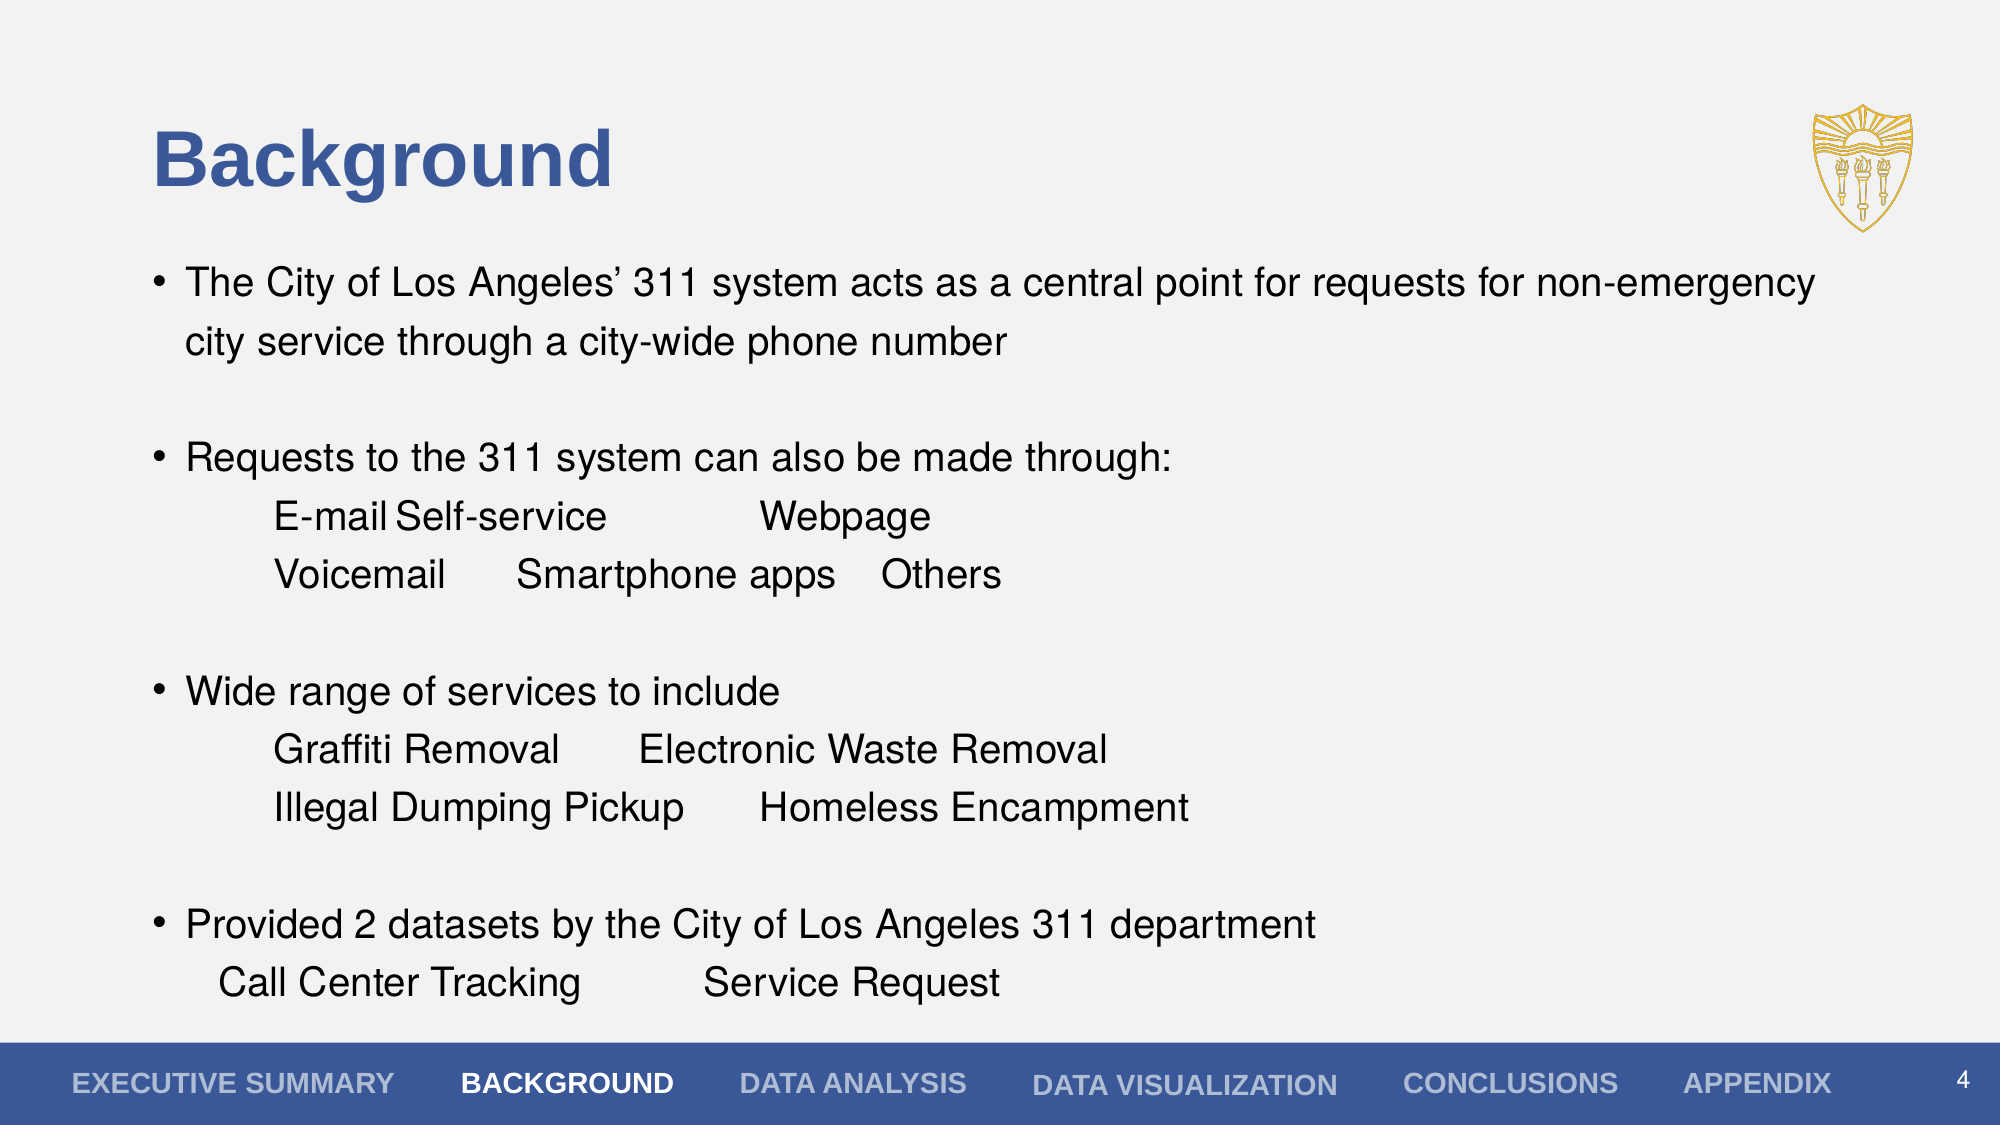

# Background
The City of Los Angeles’ 311 system acts as a central point for requests for non-emergency city service through a city-wide phone number

Requests to the 311 system can also be made through:
		E-mail			Self-service	 	Webpage
		Voicemail		Smartphone apps	Others

Wide range of services to include
		Graffiti Removal 		Electronic Waste Removal
		Illegal Dumping Pickup	Homeless Encampment

Provided 2 datasets by the City of Los Angeles 311 department
		Call Center Tracking 		Service Request
4
APPENDIX
CONCLUSIONS
BACKGROUND
EXECUTIVE SUMMARY
DATA ANALYSIS
DATA VISUALIZATION